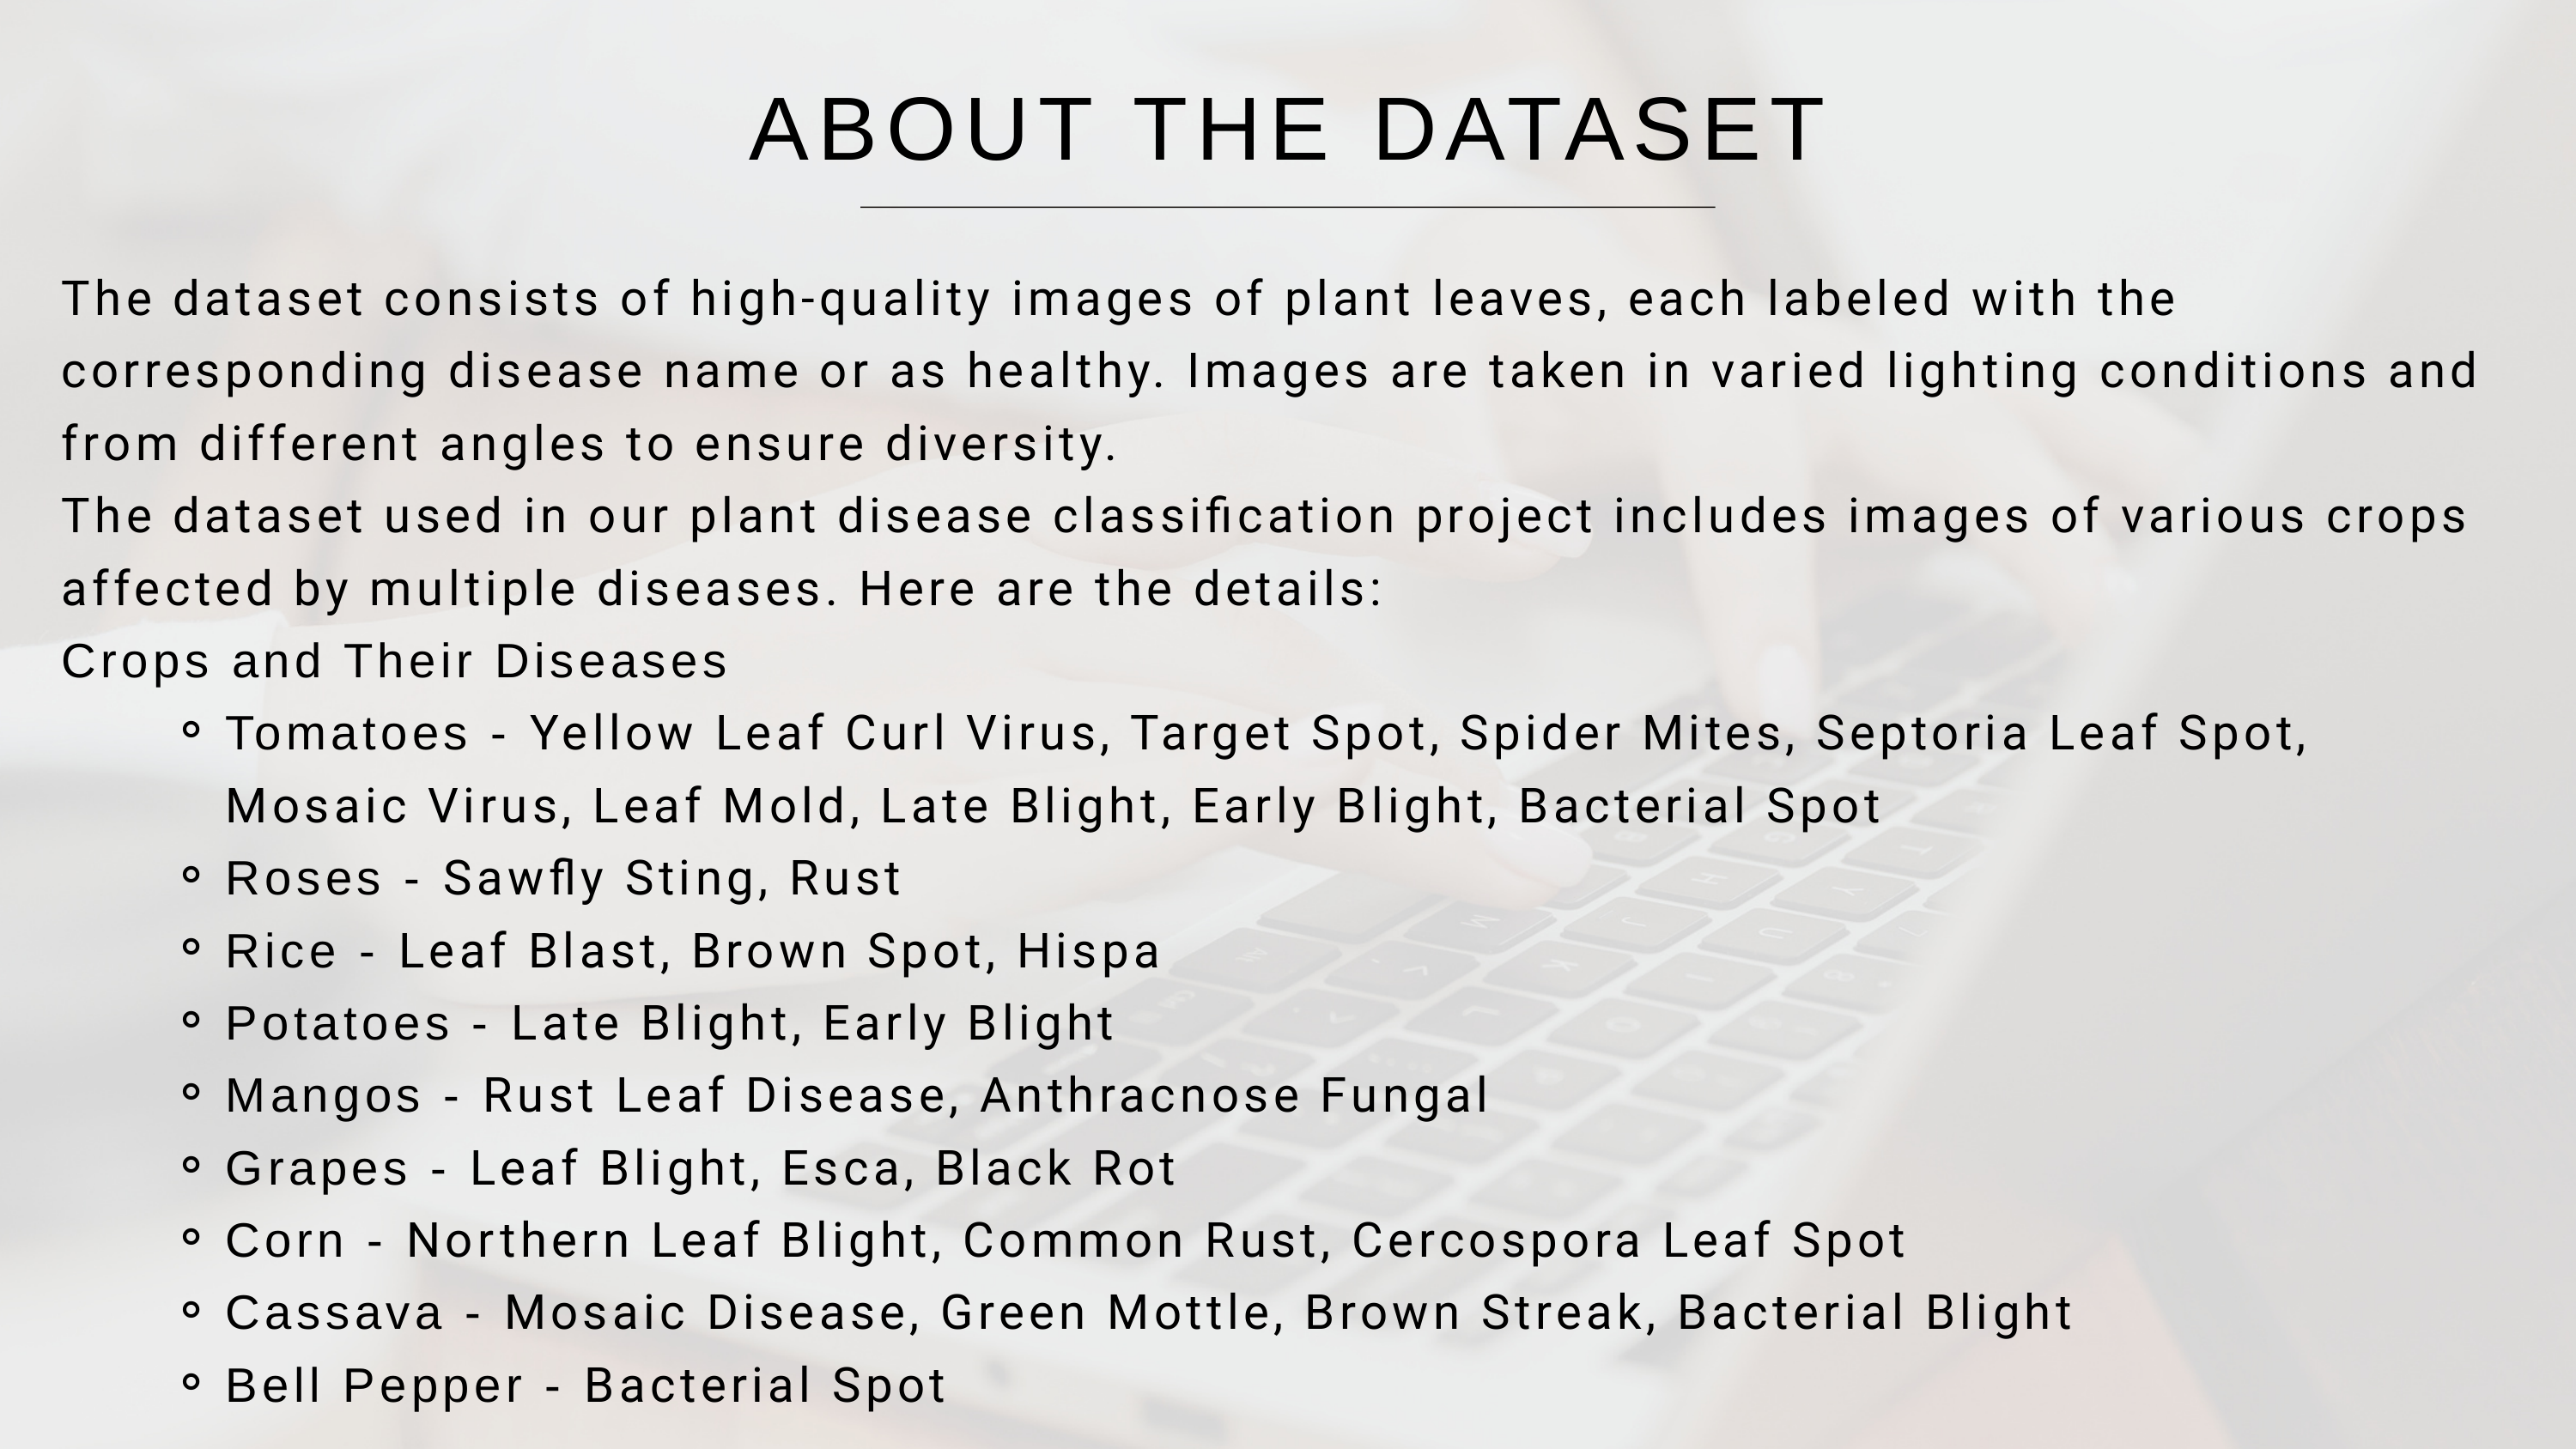

ABOUT THE DATASET

The dataset consists of high-quality images of plant leaves, each labeled with the corresponding disease name or as healthy. Images are taken in varied lighting conditions and from different angles to ensure diversity.
The dataset used in our plant disease classification project includes images of various crops affected by multiple diseases. Here are the details:
Crops and Their Diseases
Tomatoes - Yellow Leaf Curl Virus, Target Spot, Spider Mites, Septoria Leaf Spot, Mosaic Virus, Leaf Mold, Late Blight, Early Blight, Bacterial Spot
Roses - Sawfly Sting, Rust
Rice - Leaf Blast, Brown Spot, Hispa
Potatoes - Late Blight, Early Blight
Mangos - Rust Leaf Disease, Anthracnose Fungal
Grapes - Leaf Blight, Esca, Black Rot
Corn - Northern Leaf Blight, Common Rust, Cercospora Leaf Spot
Cassava - Mosaic Disease, Green Mottle, Brown Streak, Bacterial Blight
Bell Pepper - Bacterial Spot